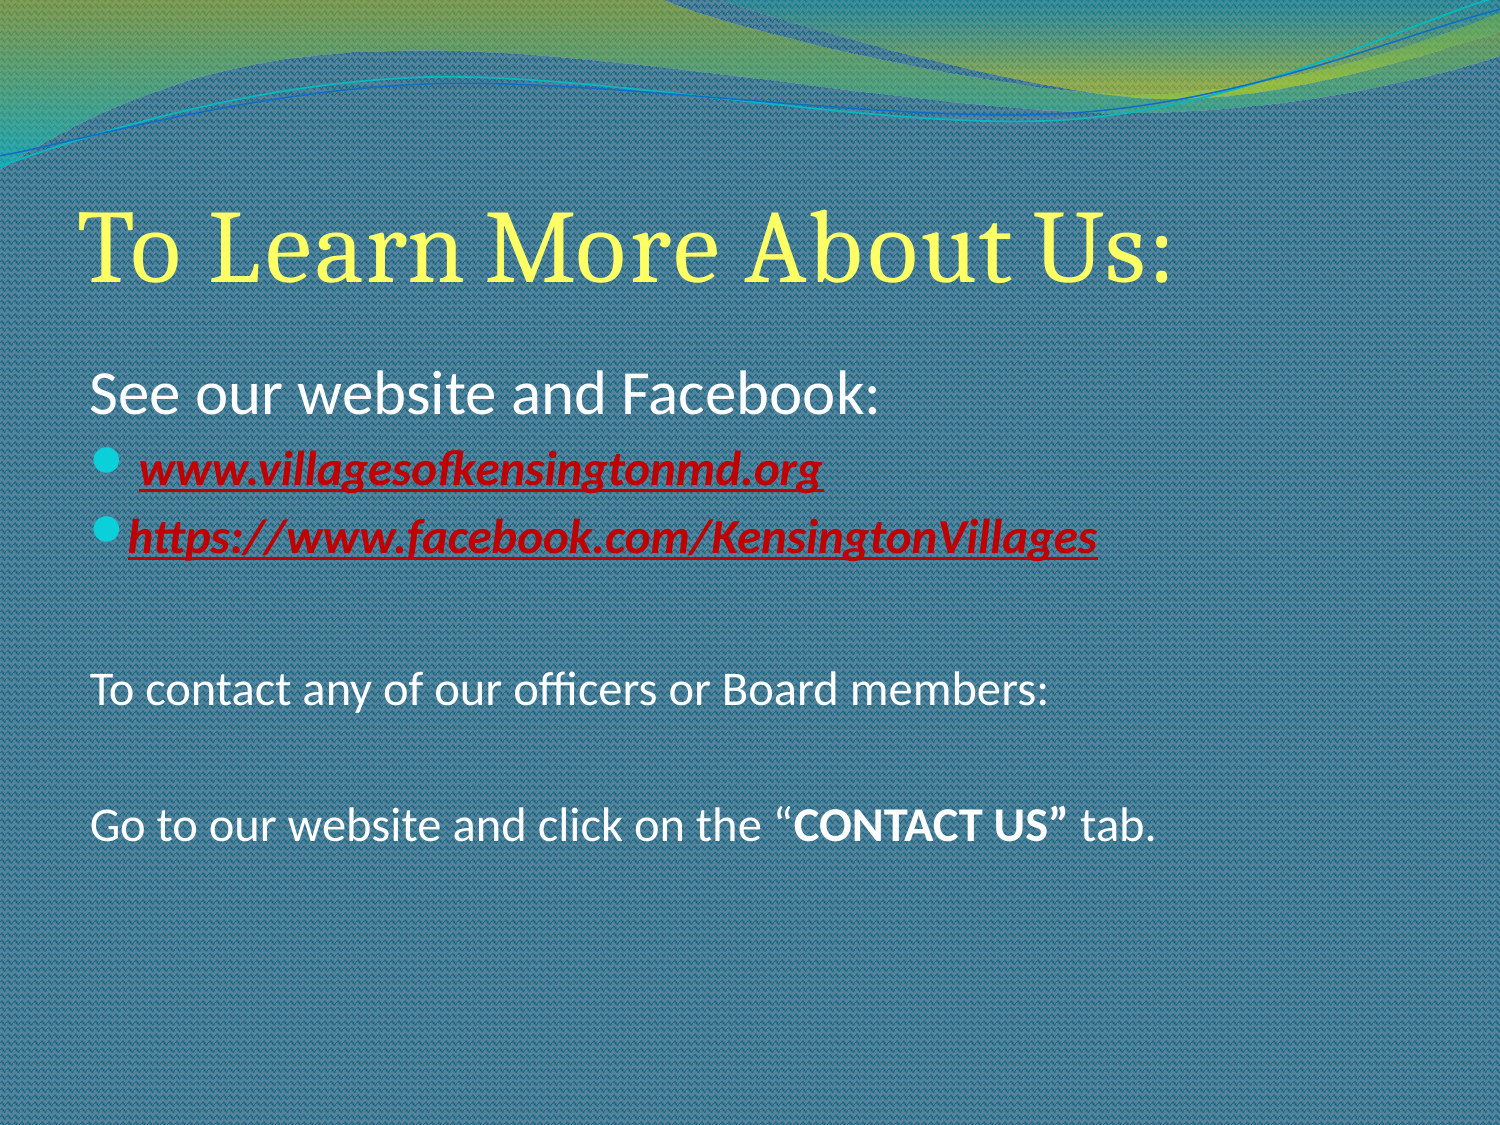

# To Learn More About Us:

See our website and Facebook:
 www.villagesofkensingtonmd.org
https://www.facebook.com/KensingtonVillages

To contact any of our officers or Board members:

Go to our website and click on the “CONTACT US” tab.